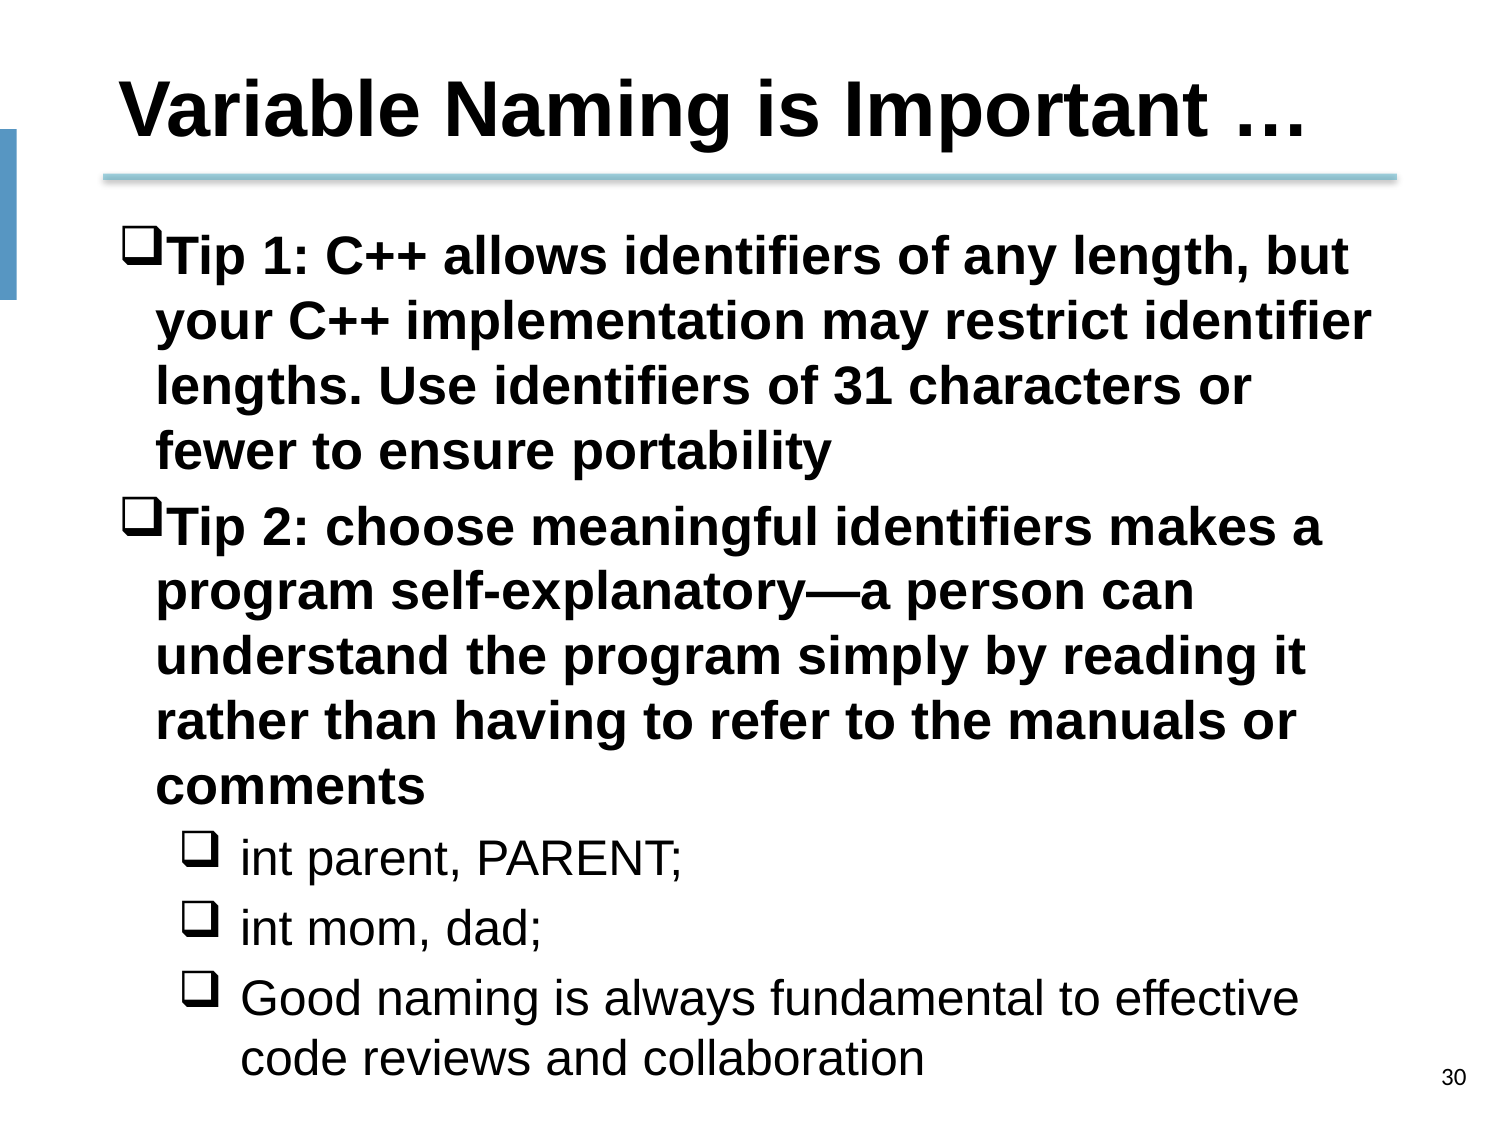

# Variable Naming is Important …
Tip 1: C++ allows identifiers of any length, but your C++ implementation may restrict identifier lengths. Use identifiers of 31 characters or fewer to ensure portability
Tip 2: choose meaningful identifiers makes a program self-explanatory—a person can understand the program simply by reading it rather than having to refer to the manuals or comments
int parent, PARENT;
int mom, dad;
Good naming is always fundamental to effective code reviews and collaboration
30